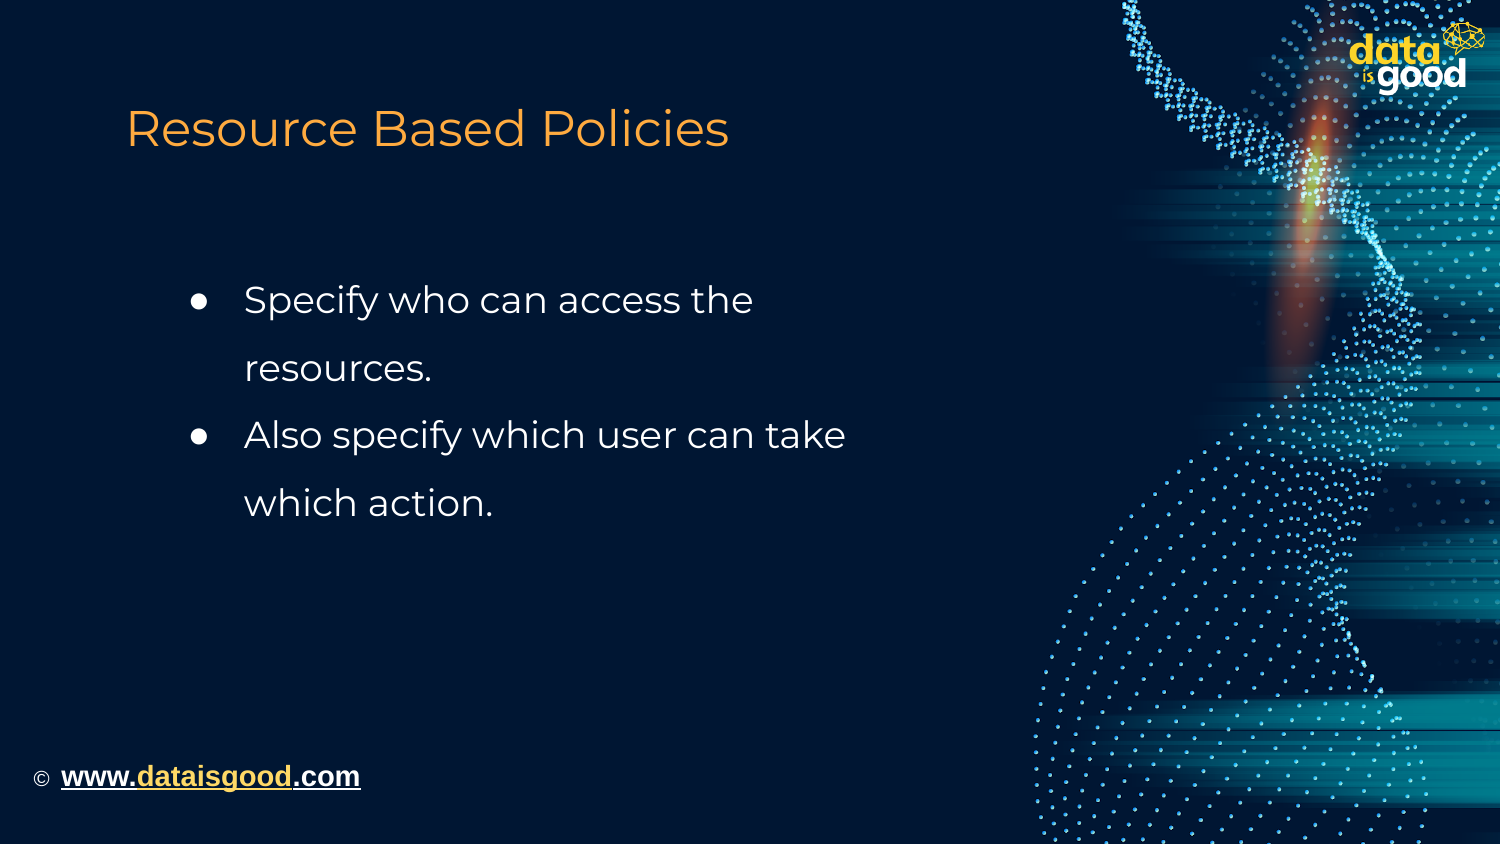

# Resource Based Policies
Specify who can access the resources.
Also specify which user can take which action.